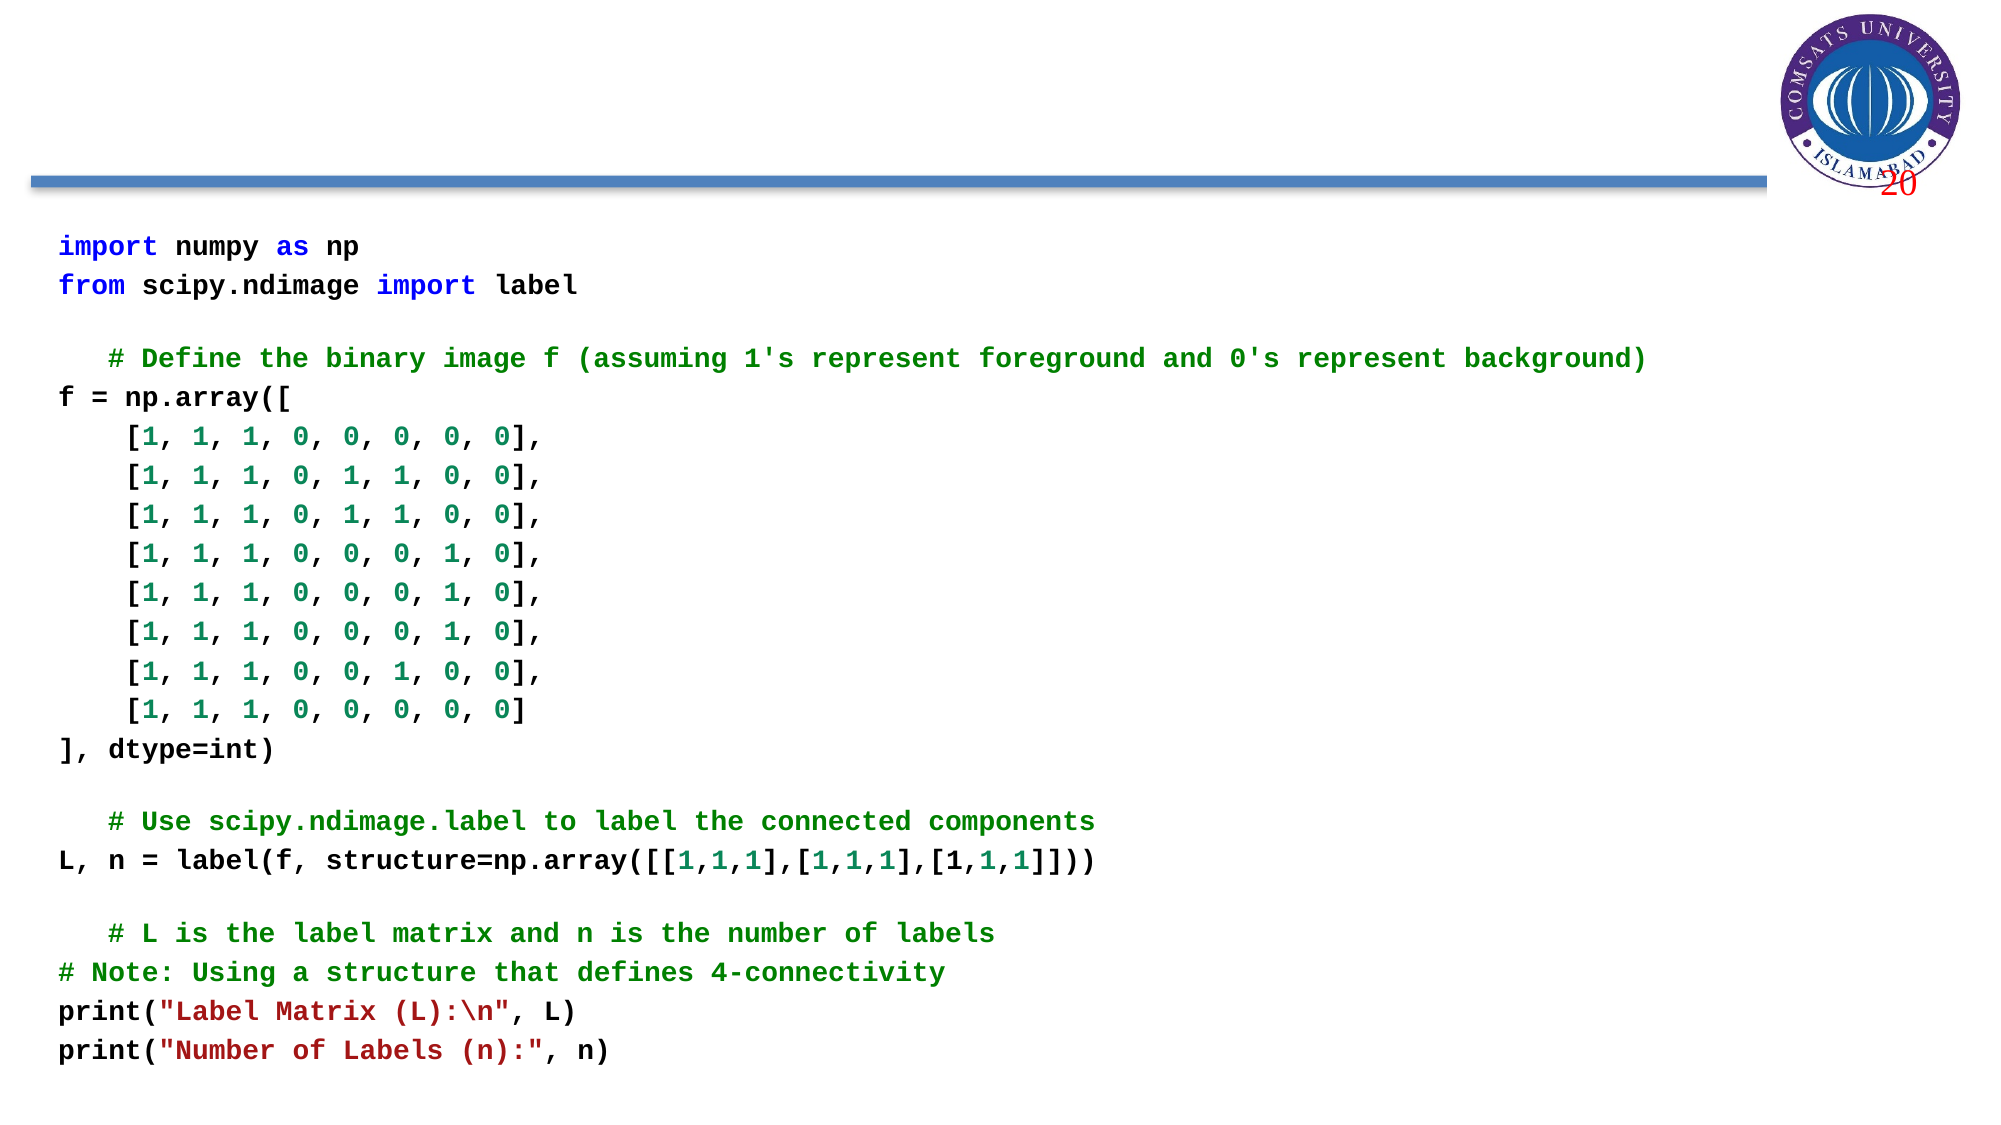

#
import numpy as np
from scipy.ndimage import label
# Define the binary image f (assuming 1's represent foreground and 0's represent background)
f = np.array([
    [1, 1, 1, 0, 0, 0, 0, 0],
    [1, 1, 1, 0, 1, 1, 0, 0],
    [1, 1, 1, 0, 1, 1, 0, 0],
    [1, 1, 1, 0, 0, 0, 1, 0],
    [1, 1, 1, 0, 0, 0, 1, 0],
    [1, 1, 1, 0, 0, 0, 1, 0],
    [1, 1, 1, 0, 0, 1, 0, 0],
    [1, 1, 1, 0, 0, 0, 0, 0]
], dtype=int)
# Use scipy.ndimage.label to label the connected components
L, n = label(f, structure=np.array([[1,1,1],[1,1,1],[1,1,1]]))
# L is the label matrix and n is the number of labels
# Note: Using a structure that defines 4-connectivity
print("Label Matrix (L):\n", L)
print("Number of Labels (n):", n)